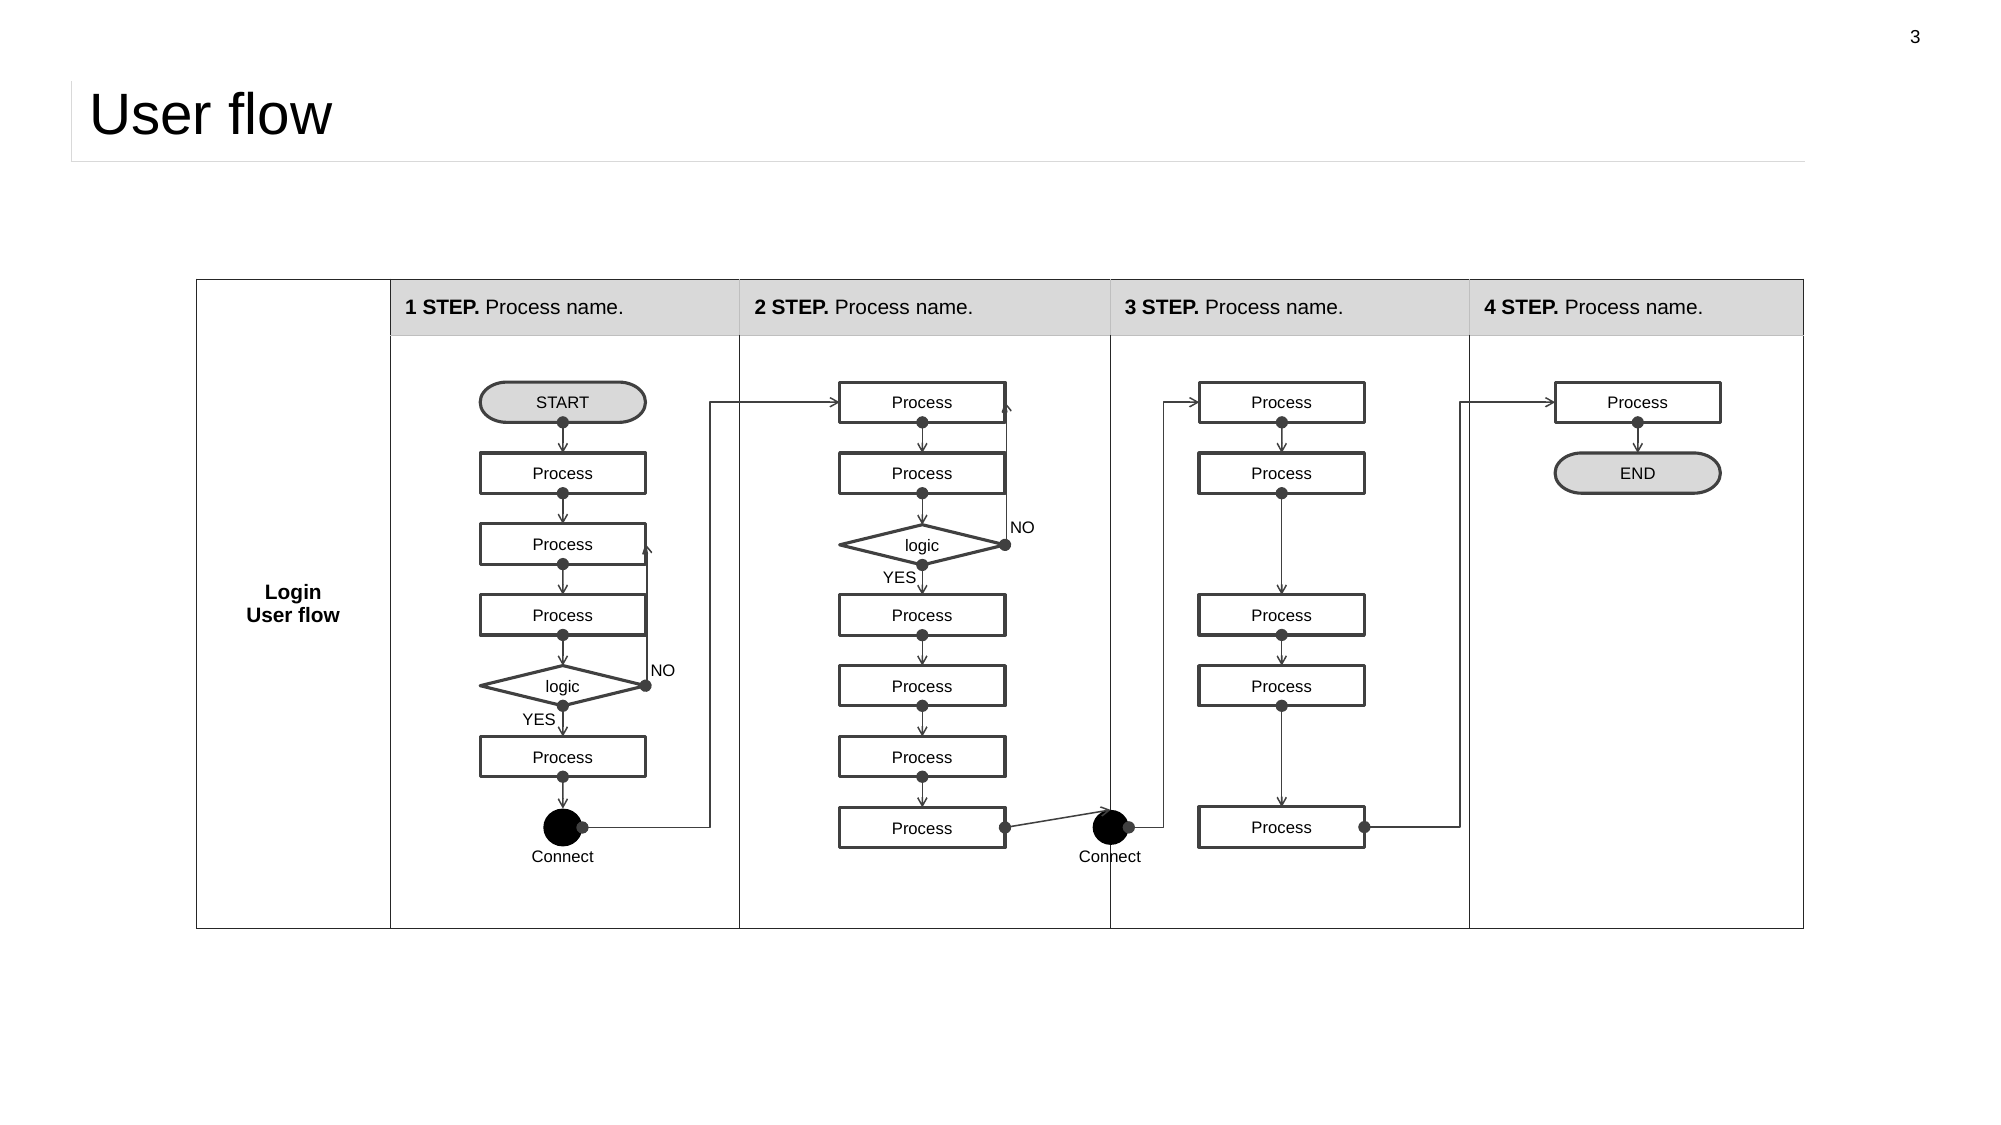

3
# User flow
| Login User flow | 1 STEP. Process name. | 2 STEP. Process name. | 3 STEP. Process name. | 4 STEP. Process name. |
| --- | --- | --- | --- | --- |
|  |  |  |  |  |
START
Process
Process
Process
Process
Process
Process
END
NO
Process
logic
YES
Process
Process
Process
NO
logic
Process
Process
YES
Process
Process
Process
Process

Connect
Connect